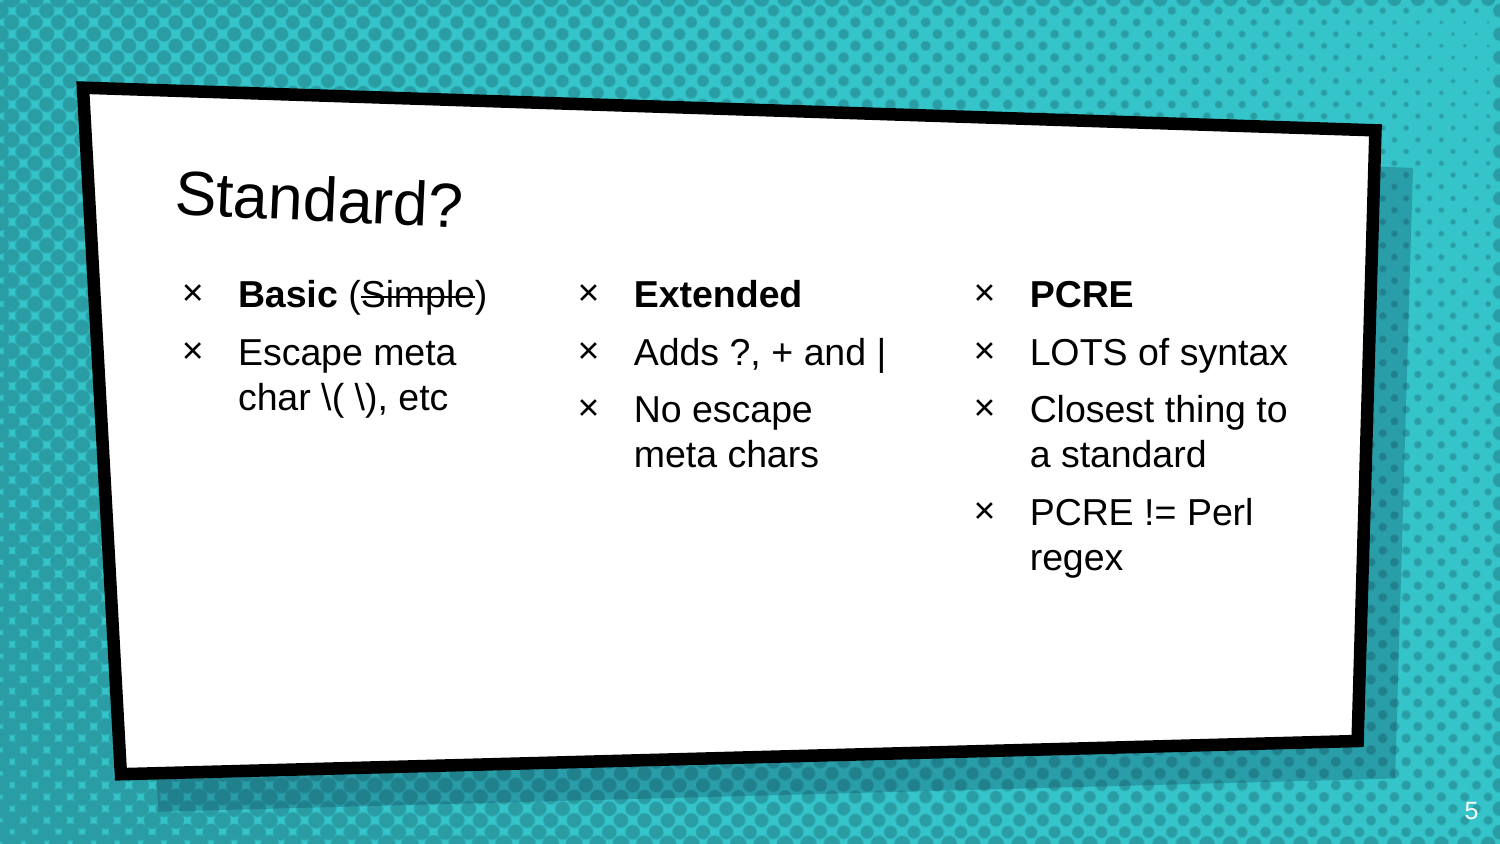

# Standard?
Basic (Simple)
Escape meta char \( \), etc

Extended
Adds ?, + and |
No escape meta chars
PCRE
LOTS of syntax
Closest thing to a standard
PCRE != Perl regex

5